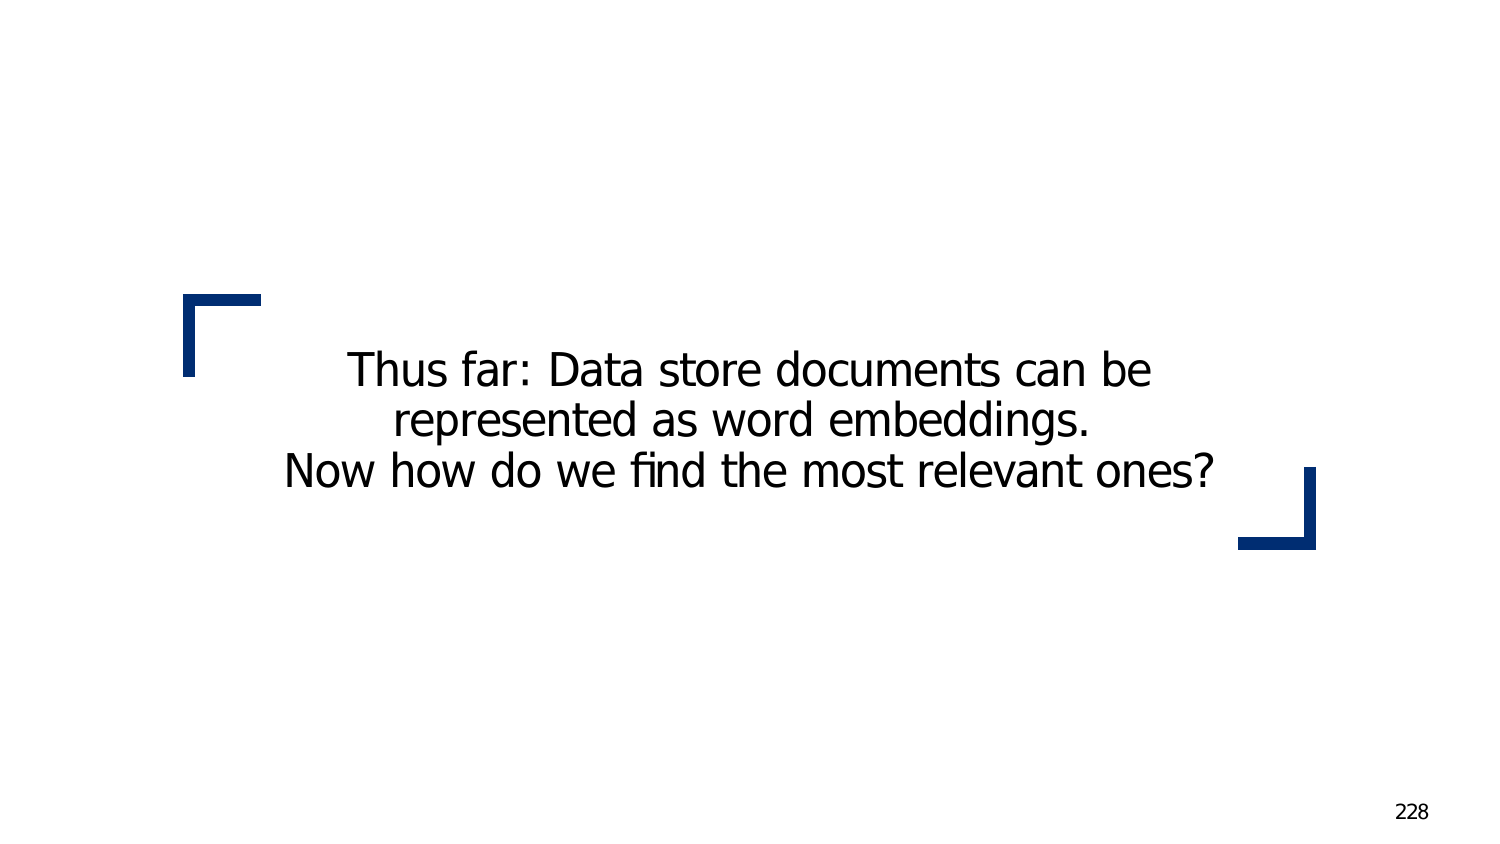

Thus far: Data store documents can be represented as word embeddings.
Now how do we find the most relevant ones?